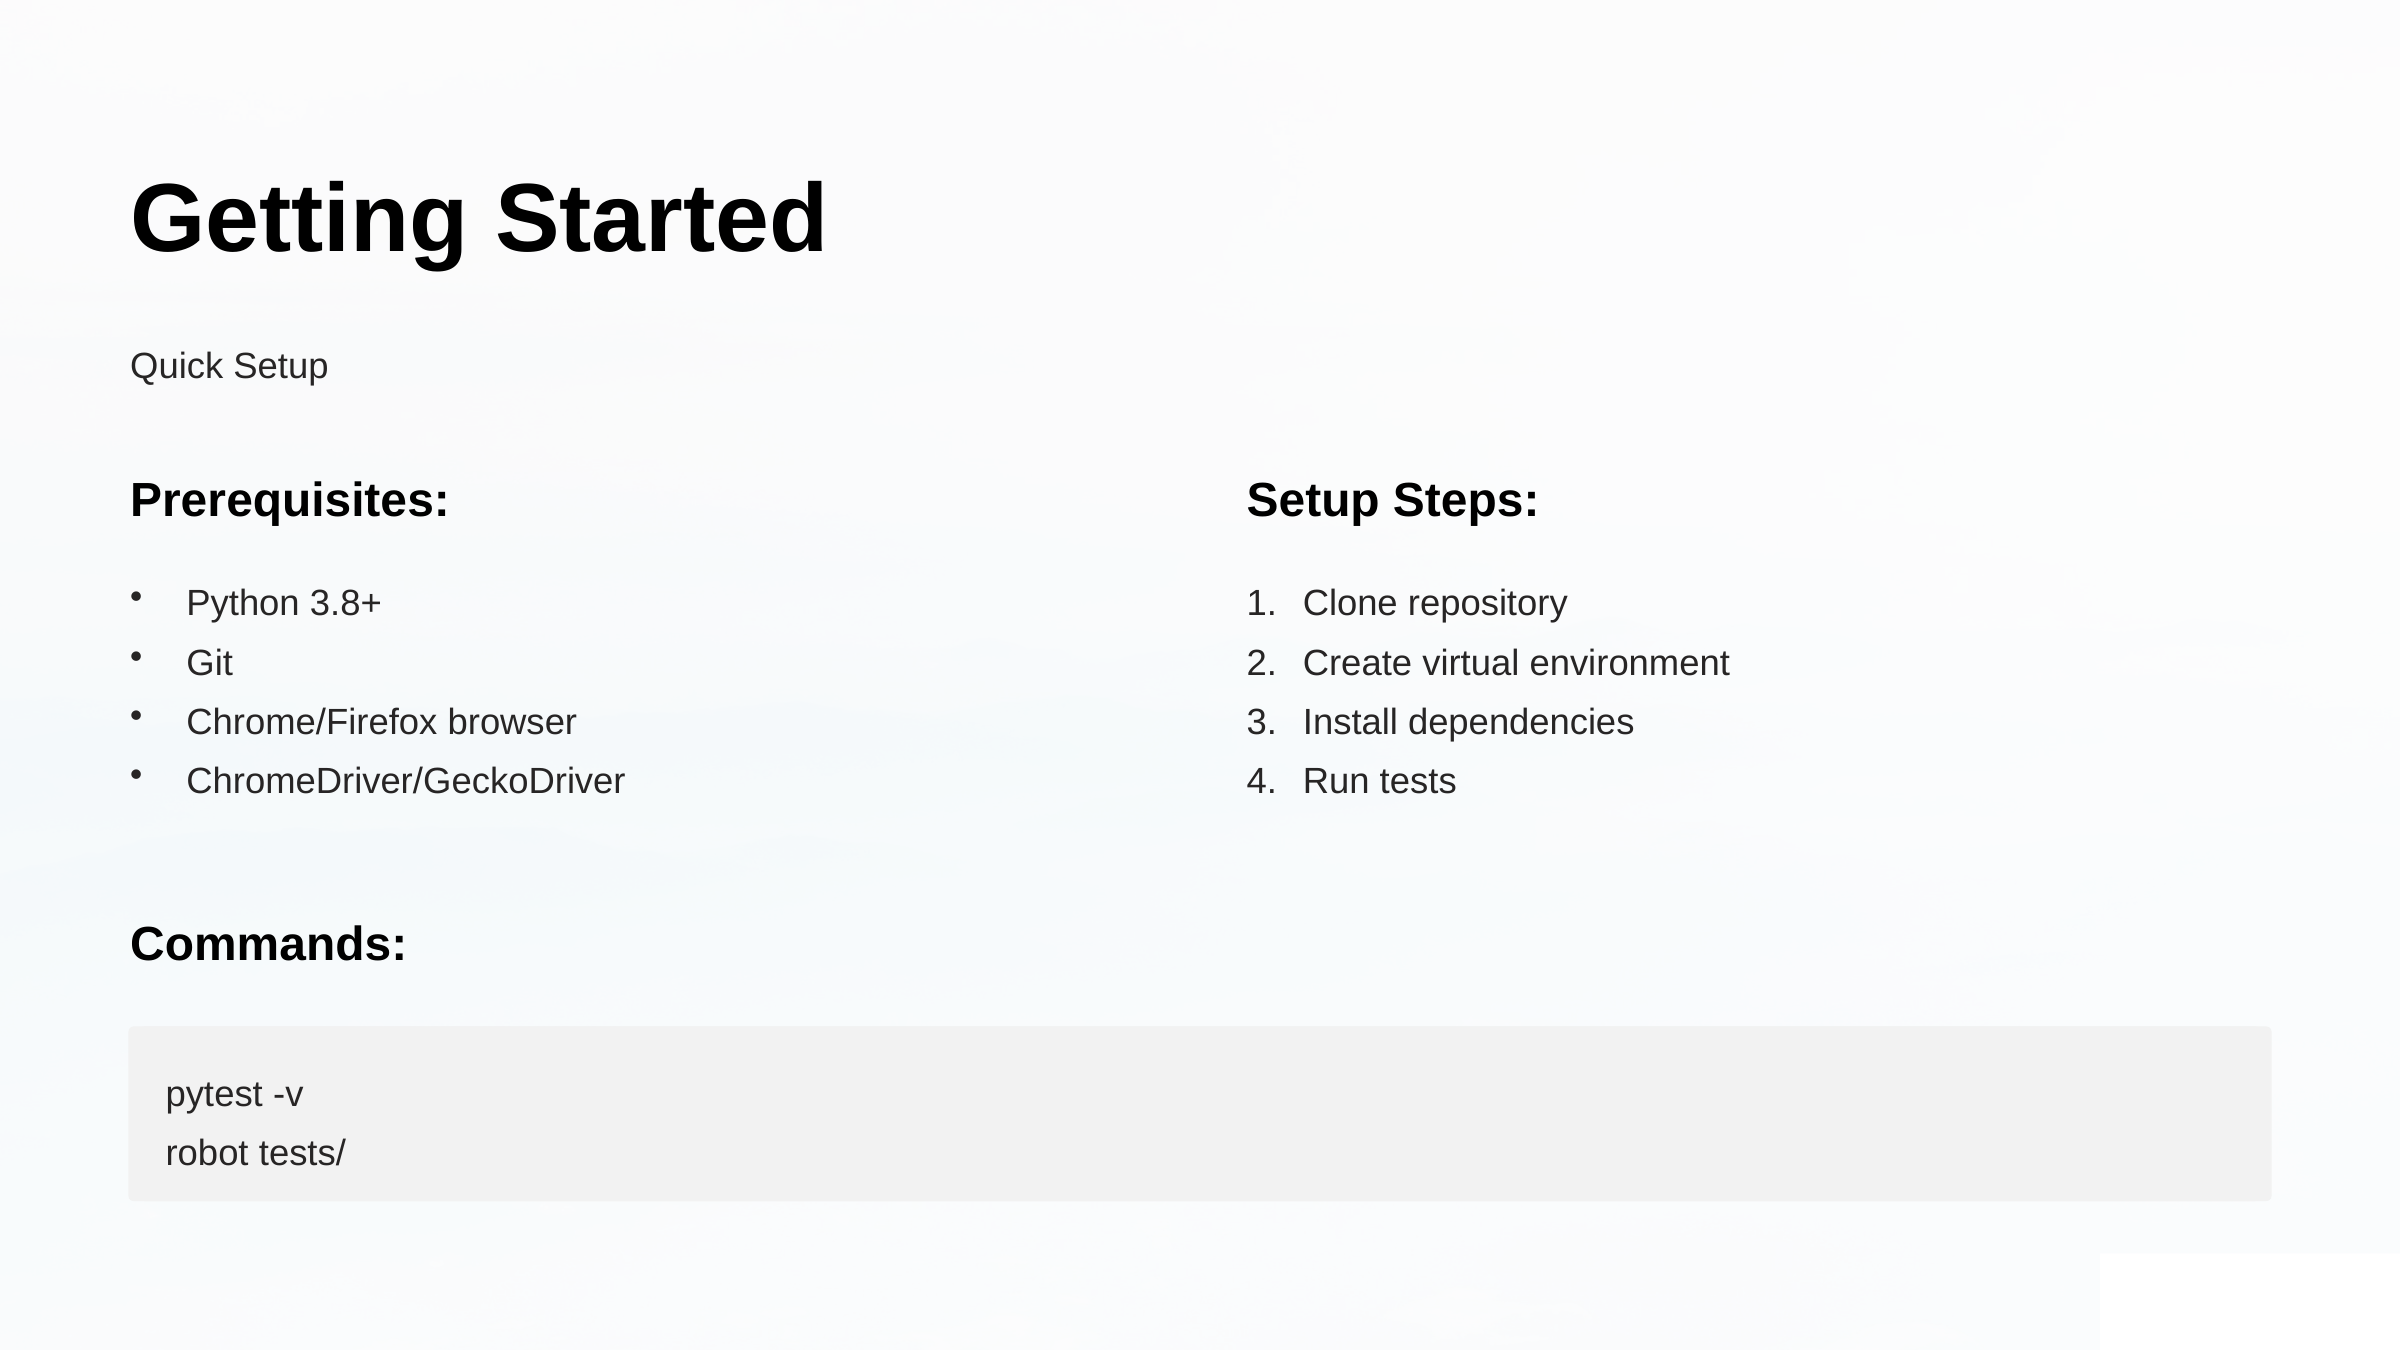

Getting Started
Quick Setup
Prerequisites:
Setup Steps:
Python 3.8+
Git
Chrome/Firefox browser
ChromeDriver/GeckoDriver
Clone repository
Create virtual environment
Install dependencies
Run tests
Commands:

pytest -v
robot tests/